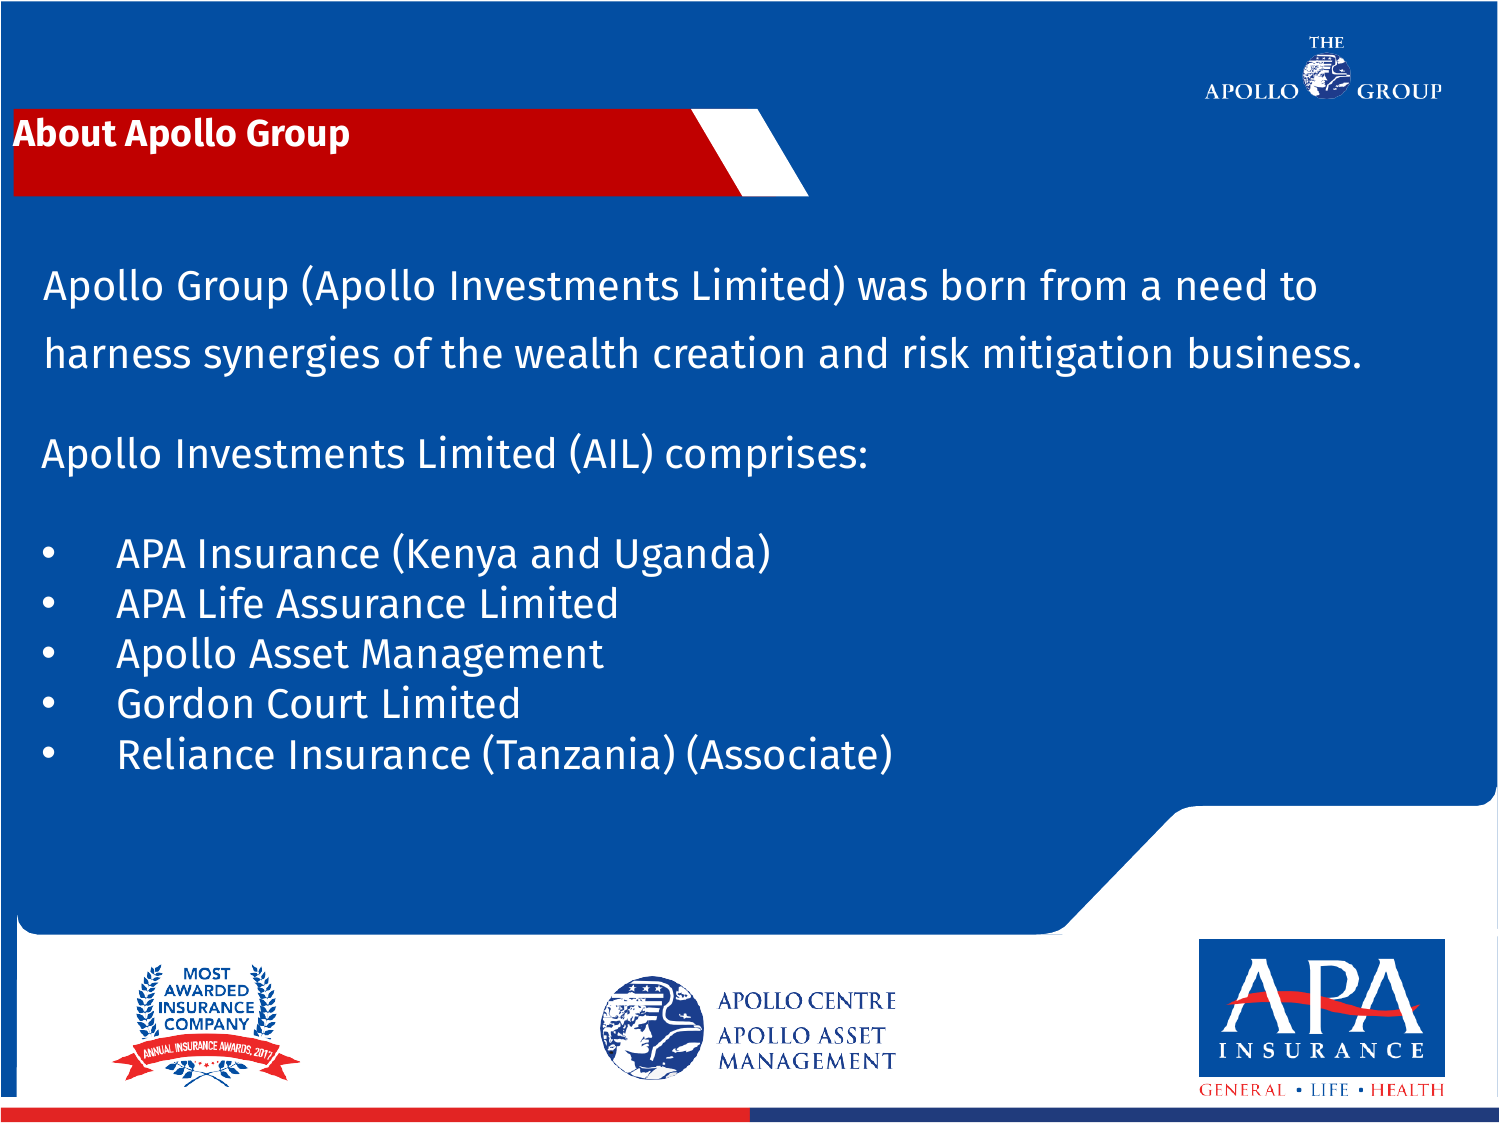

About Apollo Group

Apollo Group (Apollo Investments Limited) was born from a need to harness synergies of the wealth creation and risk mitigation business.

Apollo Investments Limited (AIL) comprises:

APA Insurance (Kenya and Uganda)
APA Life Assurance Limited
Apollo Asset Management
Gordon Court Limited
Reliance Insurance (Tanzania) (Associate)